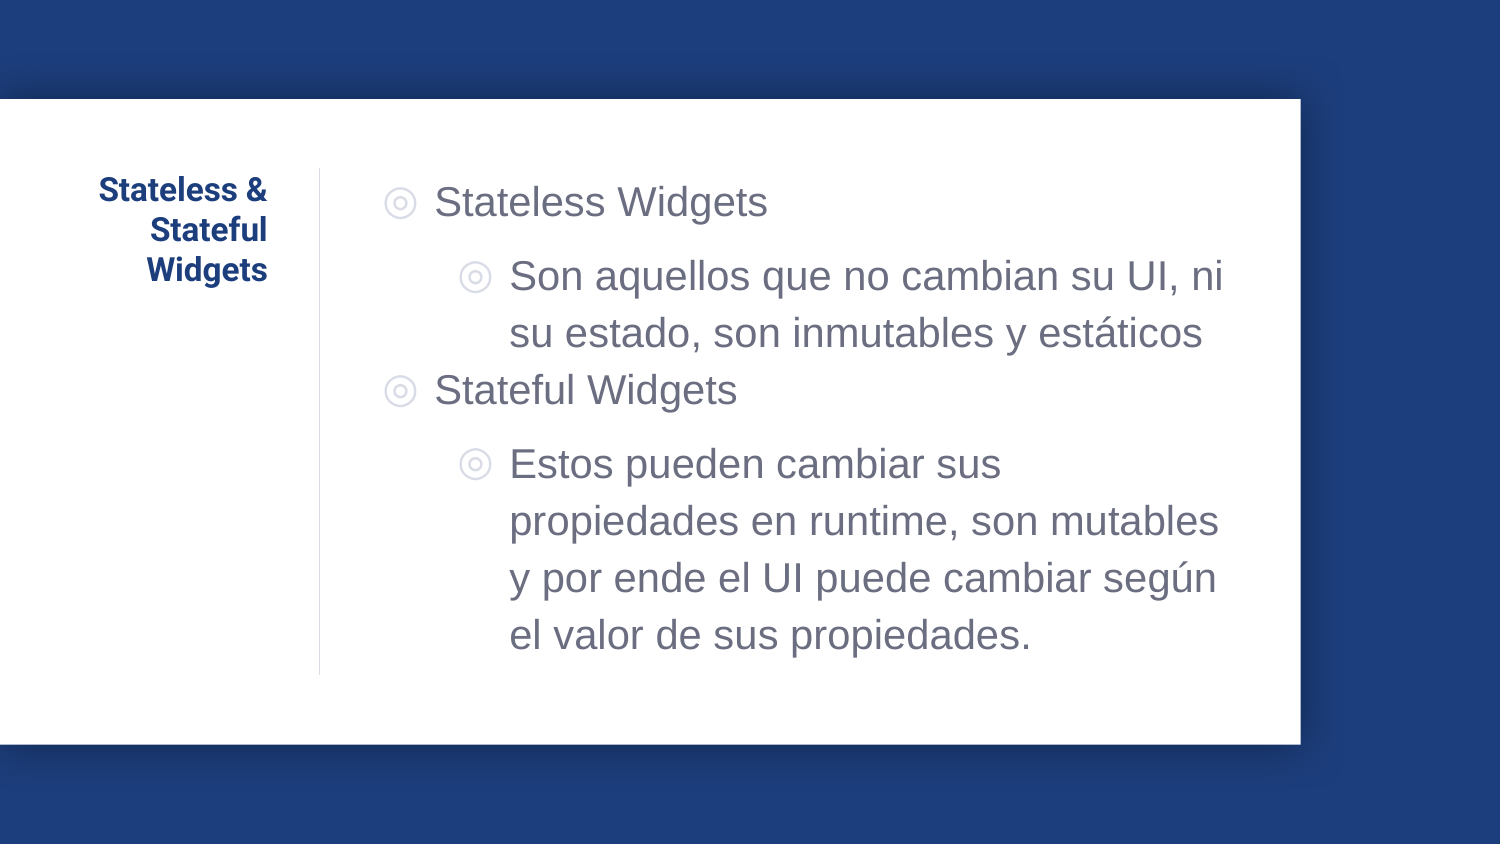

# Stateless & Stateful Widgets
Stateless Widgets
Son aquellos que no cambian su UI, ni su estado, son inmutables y estáticos
Stateful Widgets
Estos pueden cambiar sus propiedades en runtime, son mutables y por ende el UI puede cambiar según el valor de sus propiedades.